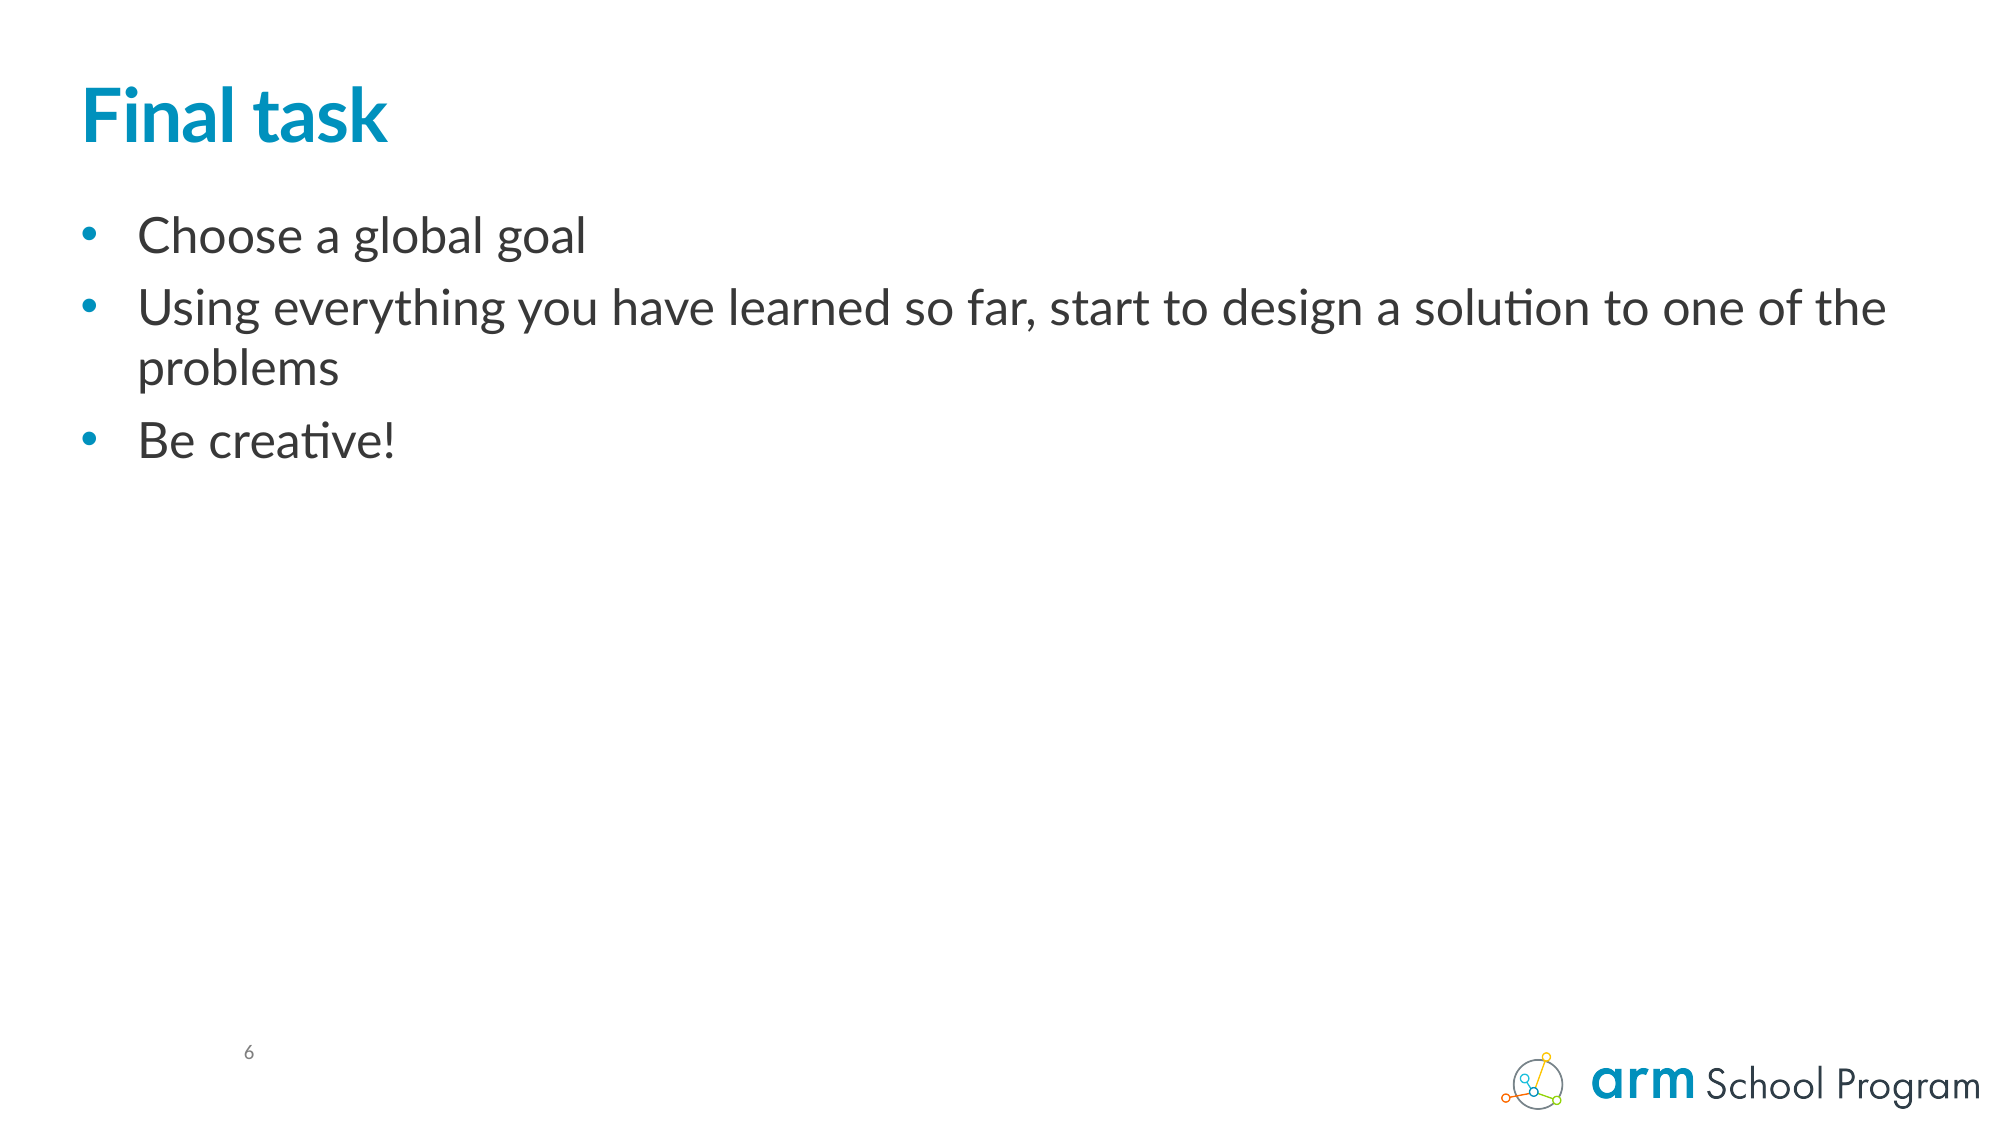

# Final task
Choose a global goal
Using everything you have learned so far, start to design a solution to one of the problems
Be creative!